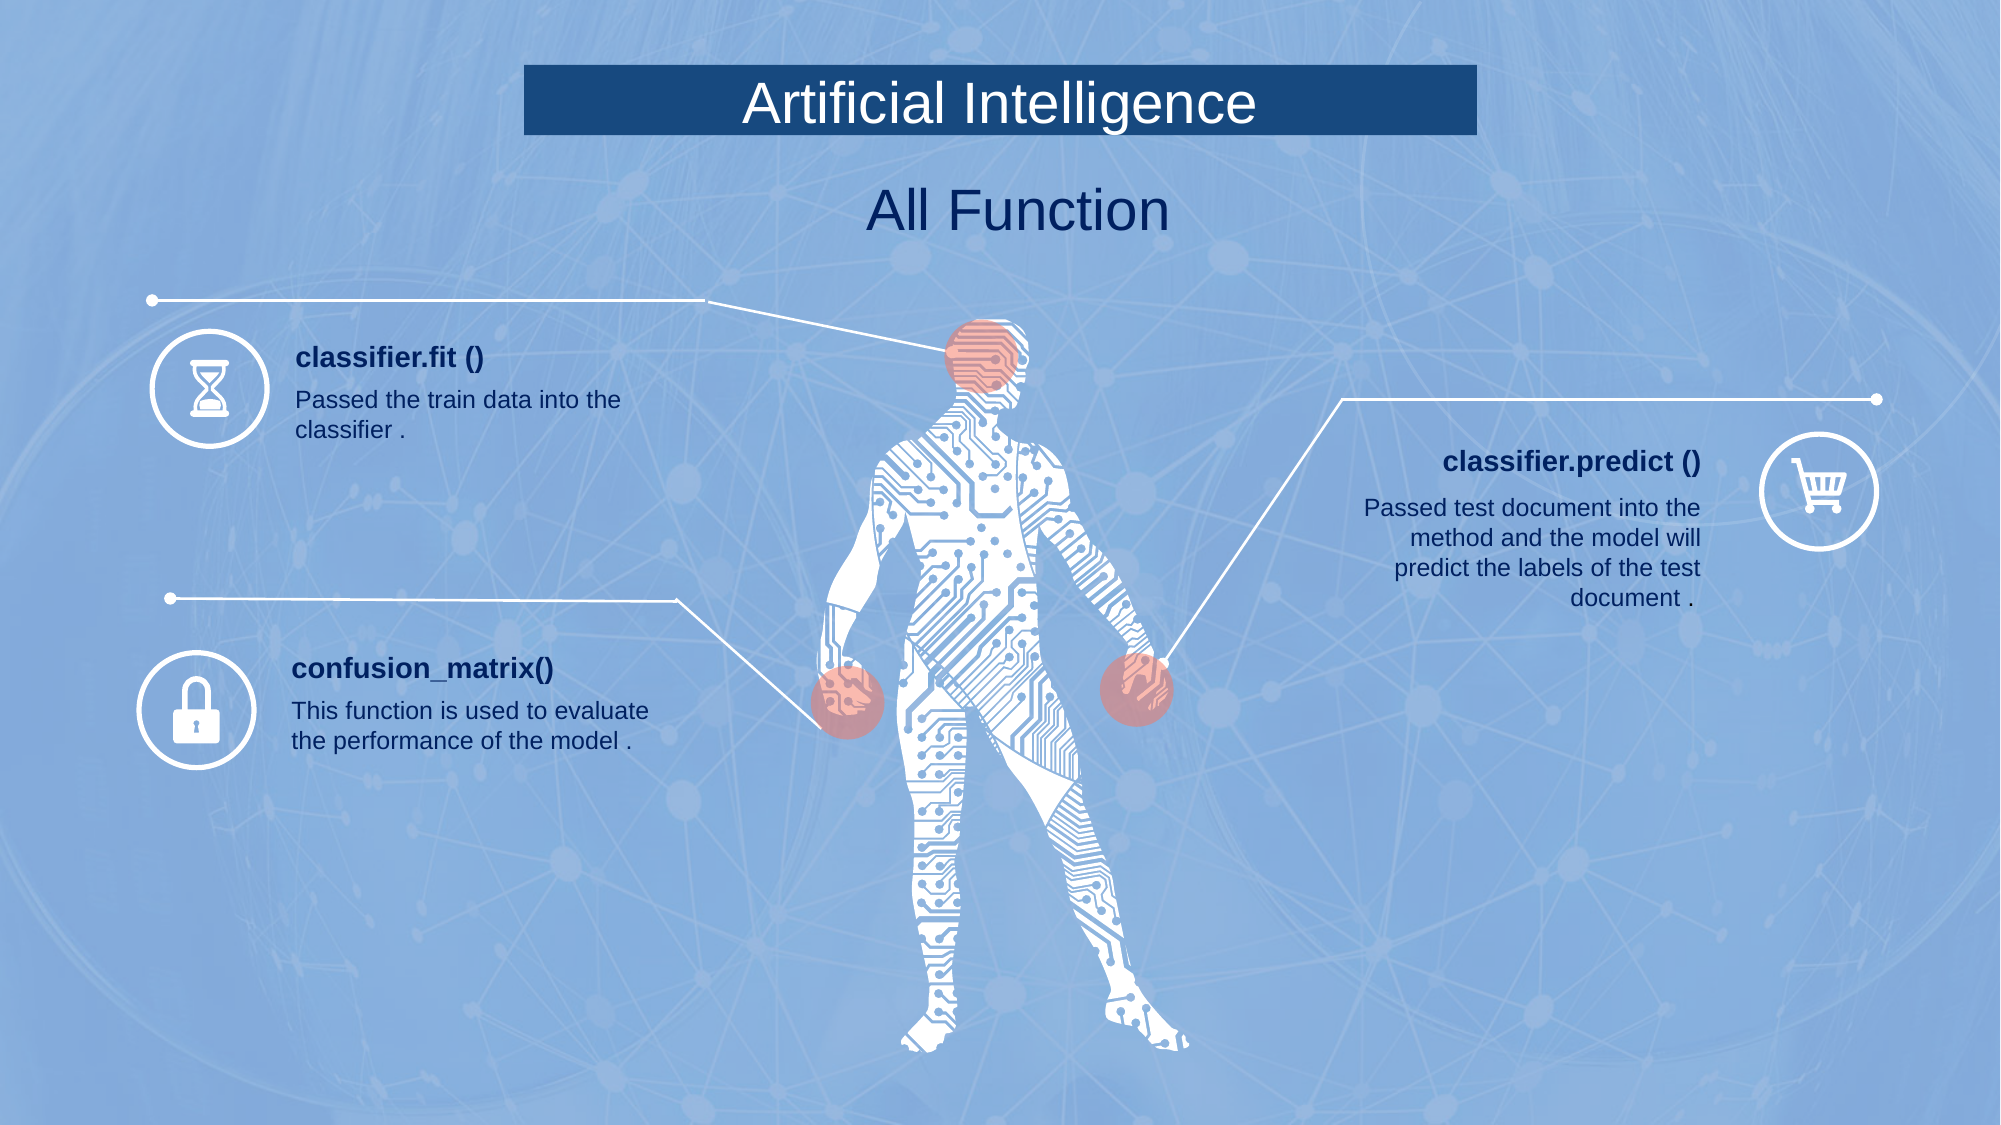

Artificial Intelligence
All Function

classifier.fit ()
Passed the train data into the classifier .

classifier.predict ()
Passed test document into the method and the model will predict the labels of the test document .

confusion_matrix()
This function is used to evaluate the performance of the model .